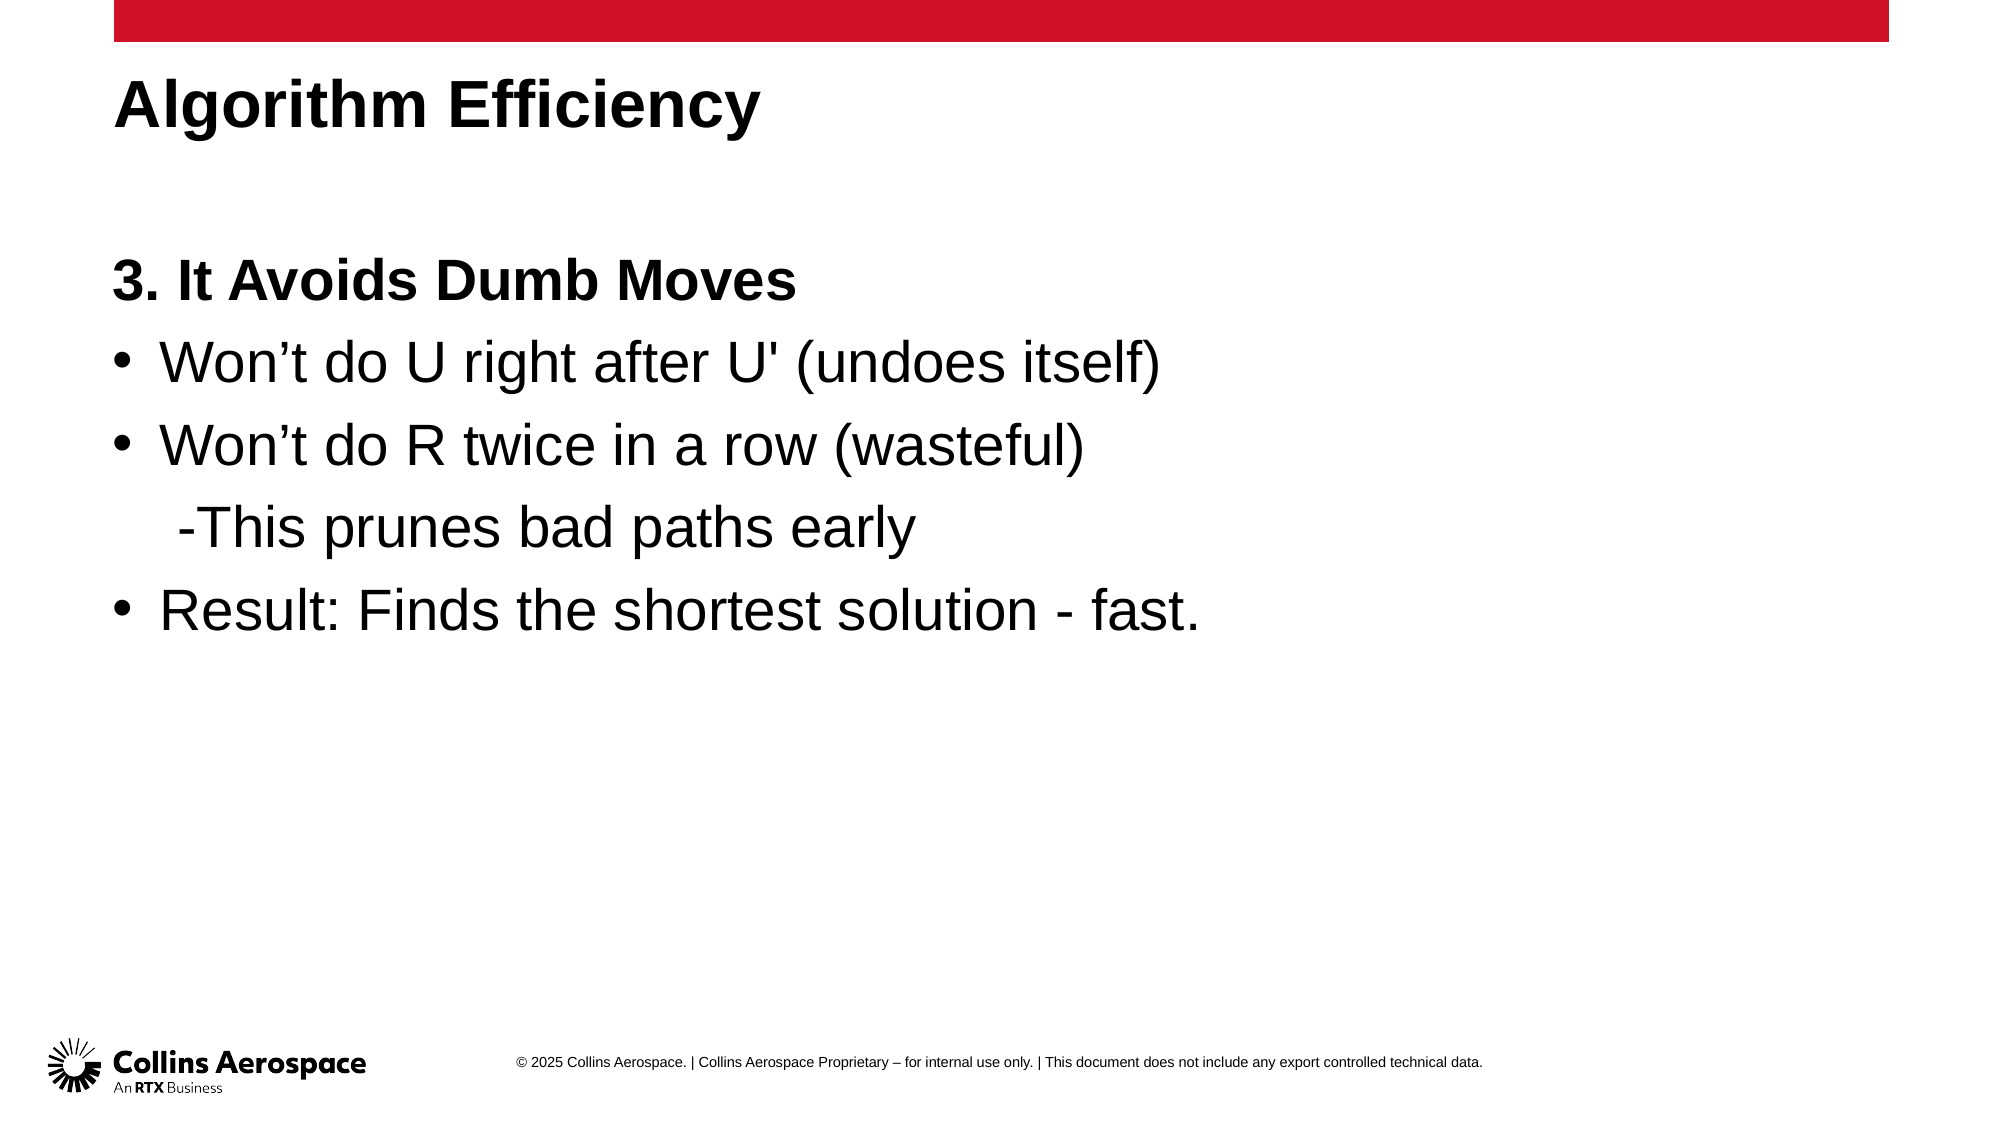

# Algorithm Efficiency
3. It Avoids Dumb Moves
Won’t do U right after U' (undoes itself)
Won’t do R twice in a row (wasteful)
    -This prunes bad paths early
Result: Finds the shortest solution - fast.

© 2025 Collins Aerospace. | Collins Aerospace Proprietary – for internal use only. | This document does not include any export controlled technical data.